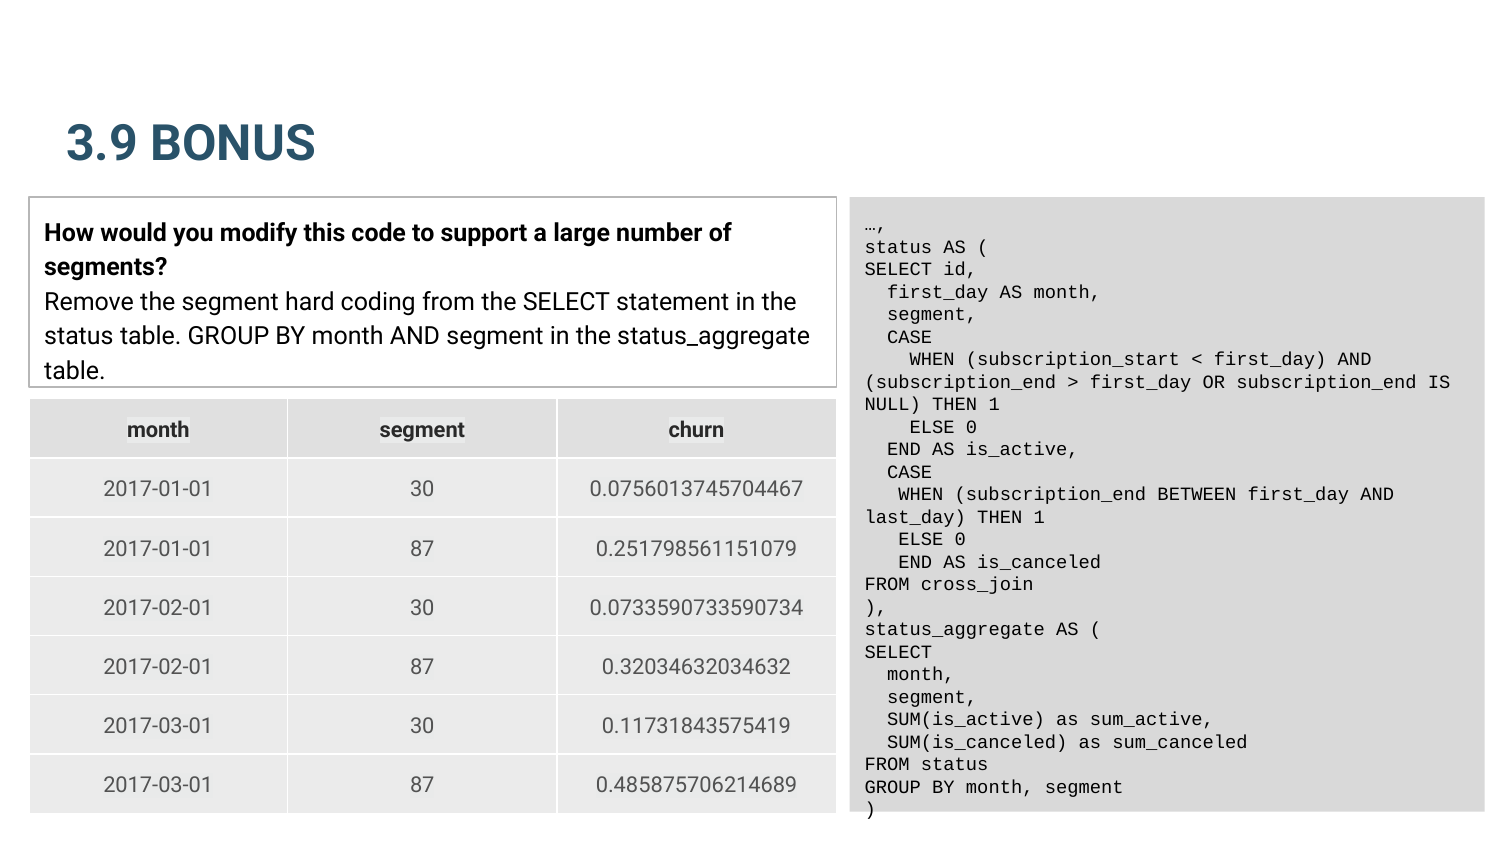

3.9 BONUS
How would you modify this code to support a large number of segments?
Remove the segment hard coding from the SELECT statement in the status table. GROUP BY month AND segment in the status_aggregate table.

…,
status AS (
SELECT id,
  first_day AS month,
  segment,
  CASE
    WHEN (subscription_start < first_day) AND (subscription_end > first_day OR subscription_end IS NULL) THEN 1
    ELSE 0
  END AS is_active,
  CASE
   WHEN (subscription_end BETWEEN first_day AND last_day) THEN 1
   ELSE 0
   END AS is_canceled
FROM cross_join
),
status_aggregate AS (
SELECT
  month,
  segment,
  SUM(is_active) as sum_active,
  SUM(is_canceled) as sum_canceled
FROM status
GROUP BY month, segment
)

| month | segment | churn |
| --- | --- | --- |
| 2017-01-01 | 30 | 0.0756013745704467 |
| 2017-01-01 | 87 | 0.251798561151079 |
| 2017-02-01 | 30 | 0.0733590733590734 |
| 2017-02-01 | 87 | 0.32034632034632 |
| 2017-03-01 | 30 | 0.11731843575419 |
| 2017-03-01 | 87 | 0.485875706214689 |